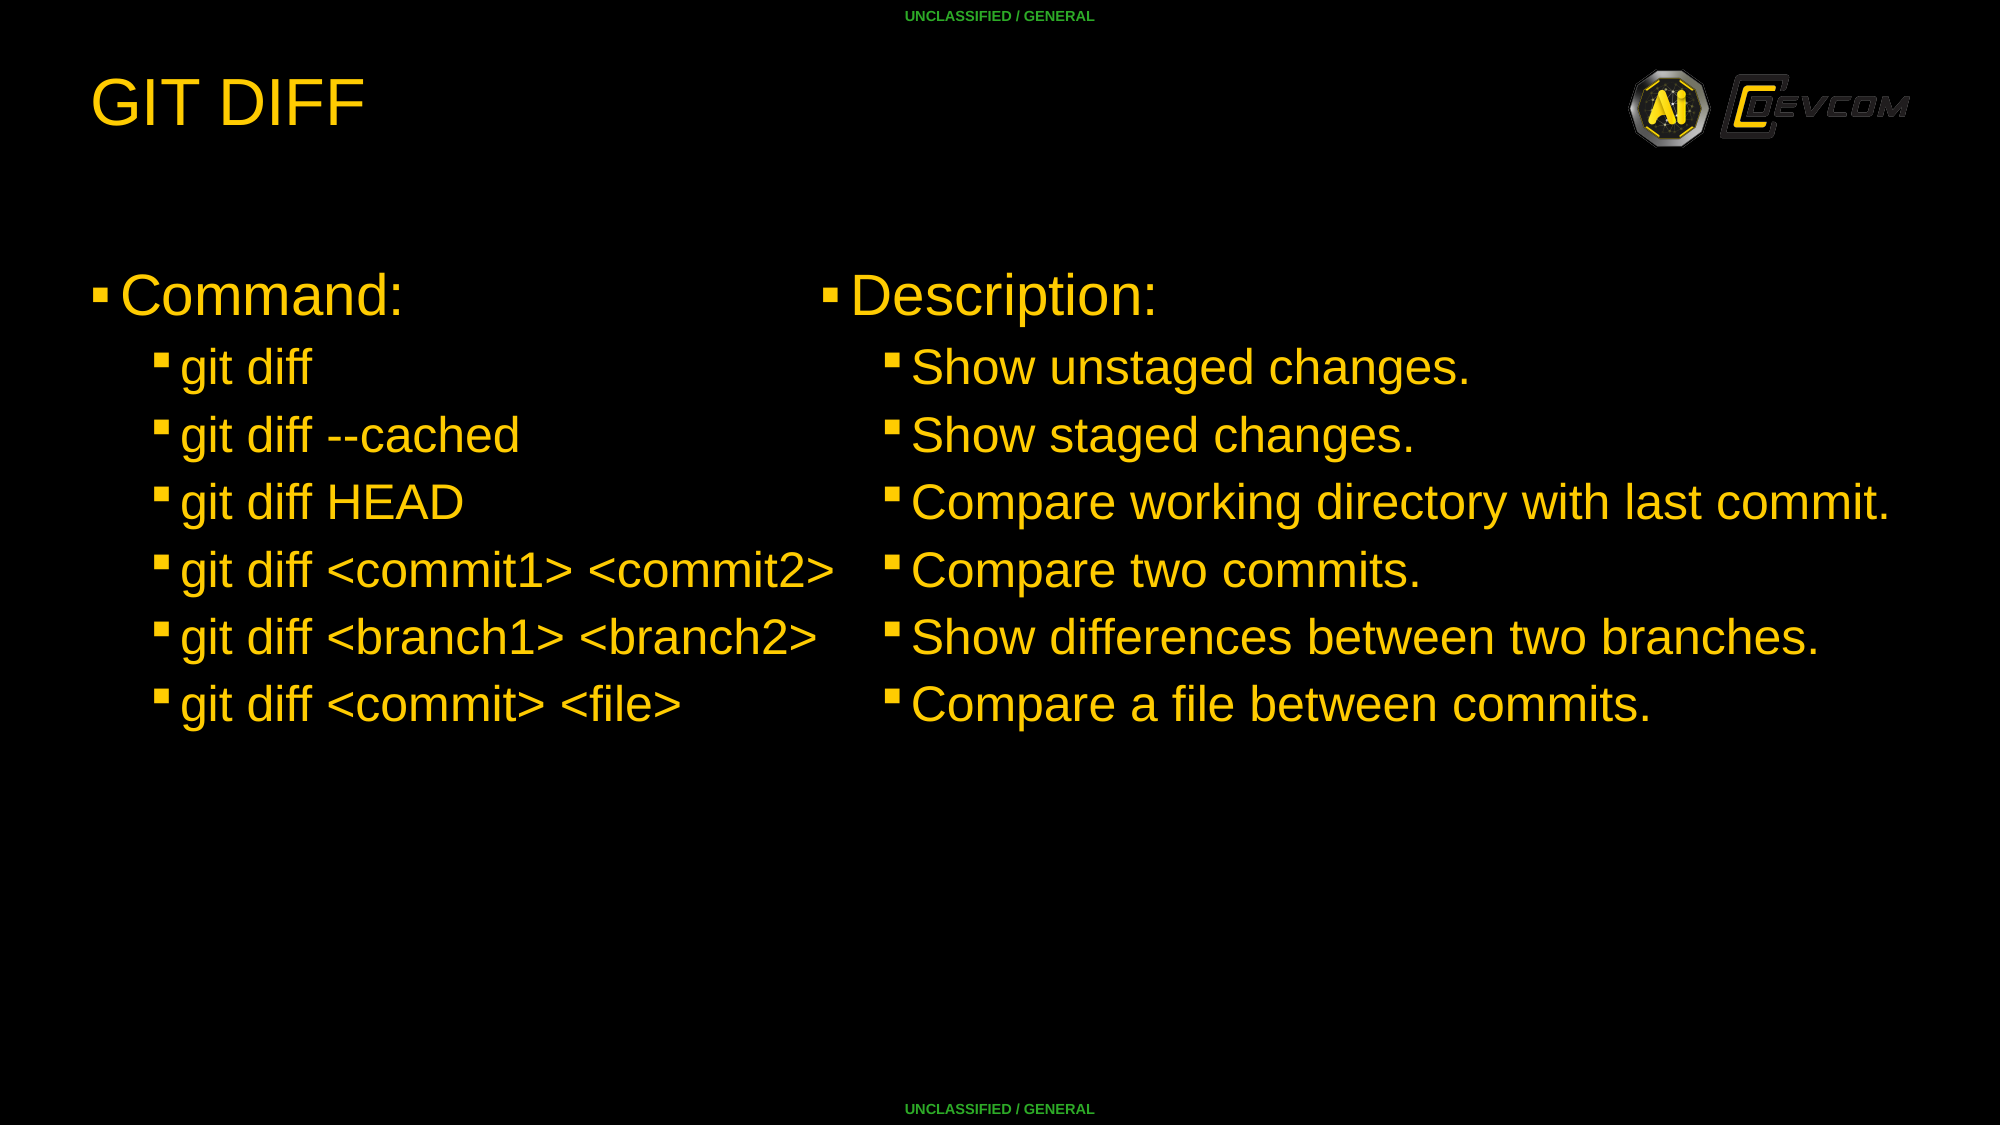

# Git Diff
Description:
Show unstaged changes.
Show staged changes.
Compare working directory with last commit.
Compare two commits.
Show differences between two branches.
Compare a file between commits.

Command:
git diff
git diff --cached
git diff HEAD
git diff <commit1> <commit2>
git diff <branch1> <branch2>
git diff <commit> <file>

23 December 2025
12